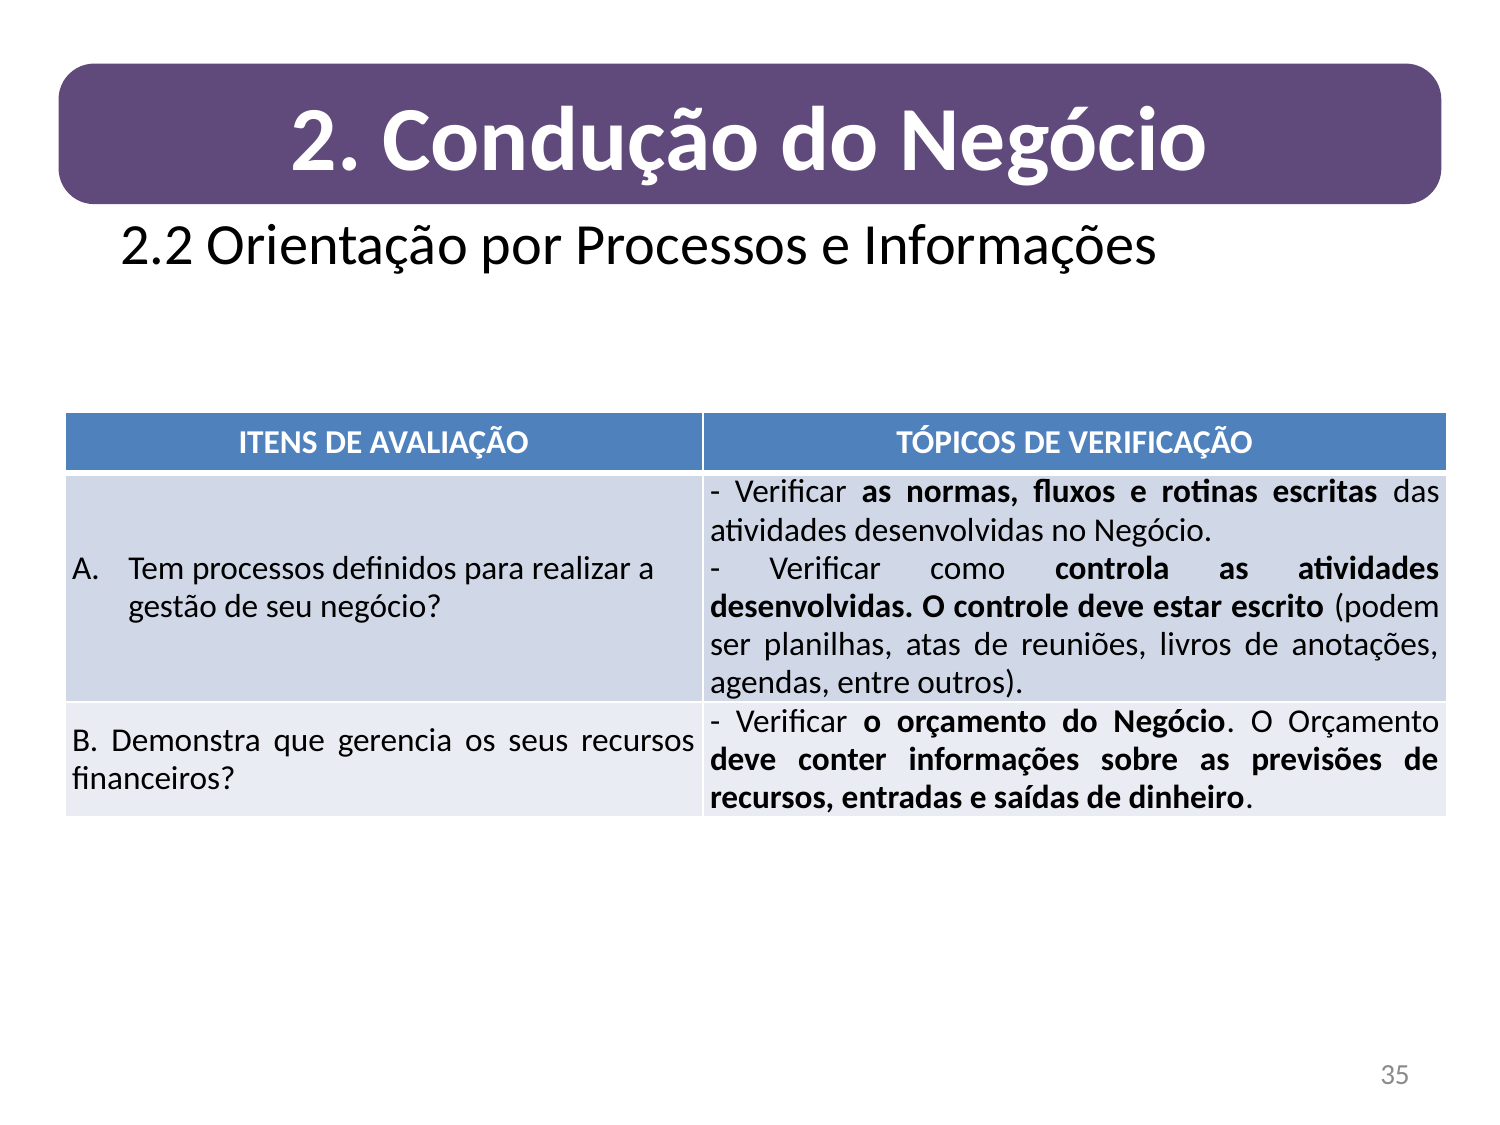

2. Condução do Negócio
# 2.2 Orientação por Processos e Informações
| ITENS DE AVALIAÇÃO | TÓPICOS DE VERIFICAÇÃO |
| --- | --- |
| Tem processos definidos para realizar a gestão de seu negócio? | - Verificar as normas, fluxos e rotinas escritas das atividades desenvolvidas no Negócio. - Verificar como controla as atividades desenvolvidas. O controle deve estar escrito (podem ser planilhas, atas de reuniões, livros de anotações, agendas, entre outros). |
| B. Demonstra que gerencia os seus recursos financeiros? | - Verificar o orçamento do Negócio. O Orçamento deve conter informações sobre as previsões de recursos, entradas e saídas de dinheiro. |
35